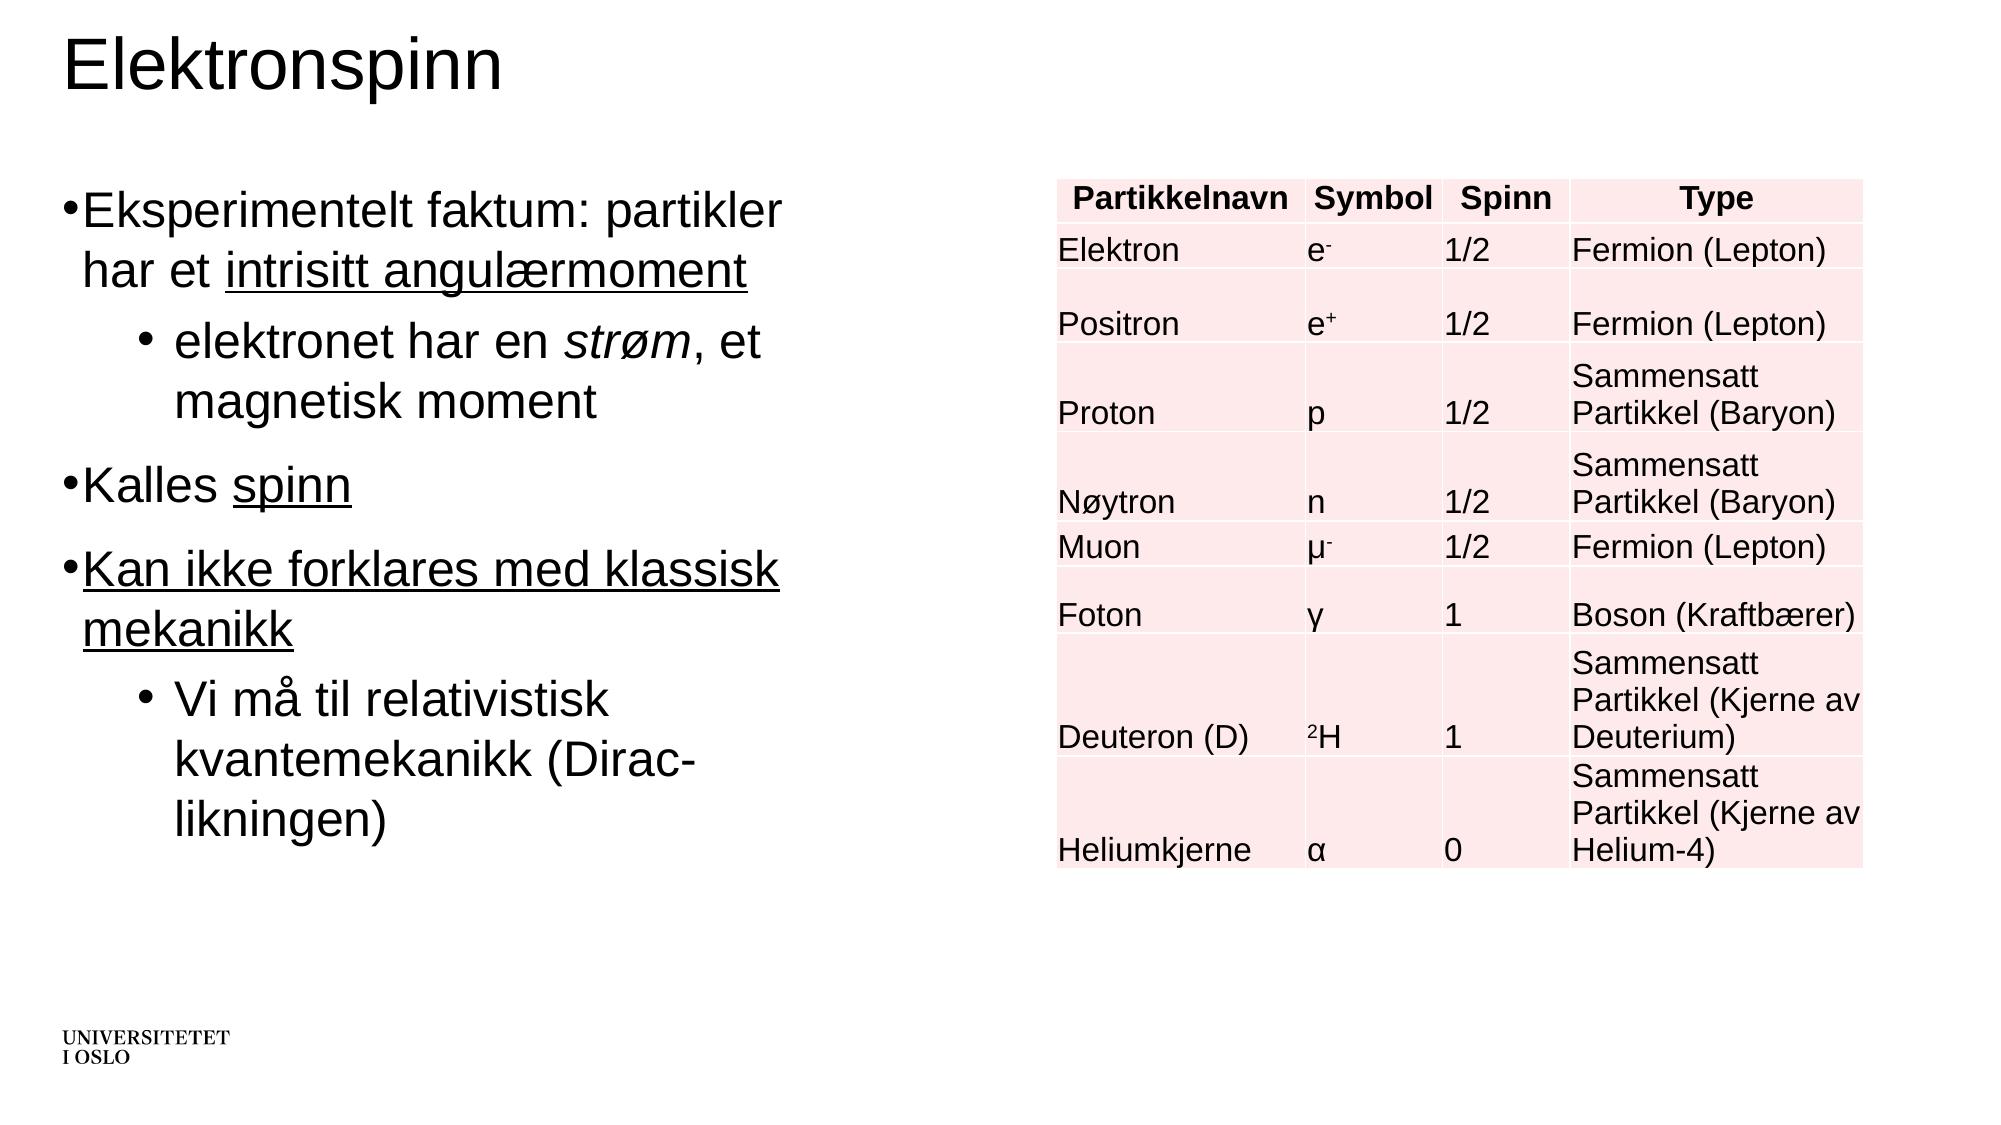

# Elektronspinn
Eksperimentelt faktum: partikler har et intrisitt angulærmoment
elektronet har en strøm, et magnetisk moment
Kalles spinn
Kan ikke forklares med klassisk mekanikk
Vi må til relativistisk kvantemekanikk (Dirac-likningen)

| Partikkelnavn | Symbol | Spinn | Type |
| --- | --- | --- | --- |
| Elektron | e- | 1/2 | Fermion (Lepton) |
| Positron | e+ | 1/2 | Fermion (Lepton) |
| Proton | p | 1/2 | Sammensatt Partikkel (Baryon) |
| Nøytron | n | 1/2 | Sammensatt Partikkel (Baryon) |
| Muon | μ- | 1/2 | Fermion (Lepton) |
| Foton | γ | 1 | Boson (Kraftbærer) |
| Deuteron (D) | 2H | 1 | Sammensatt Partikkel (Kjerne av Deuterium) |
| Heliumkjerne | α | 0 | Sammensatt Partikkel (Kjerne av Helium-4) |